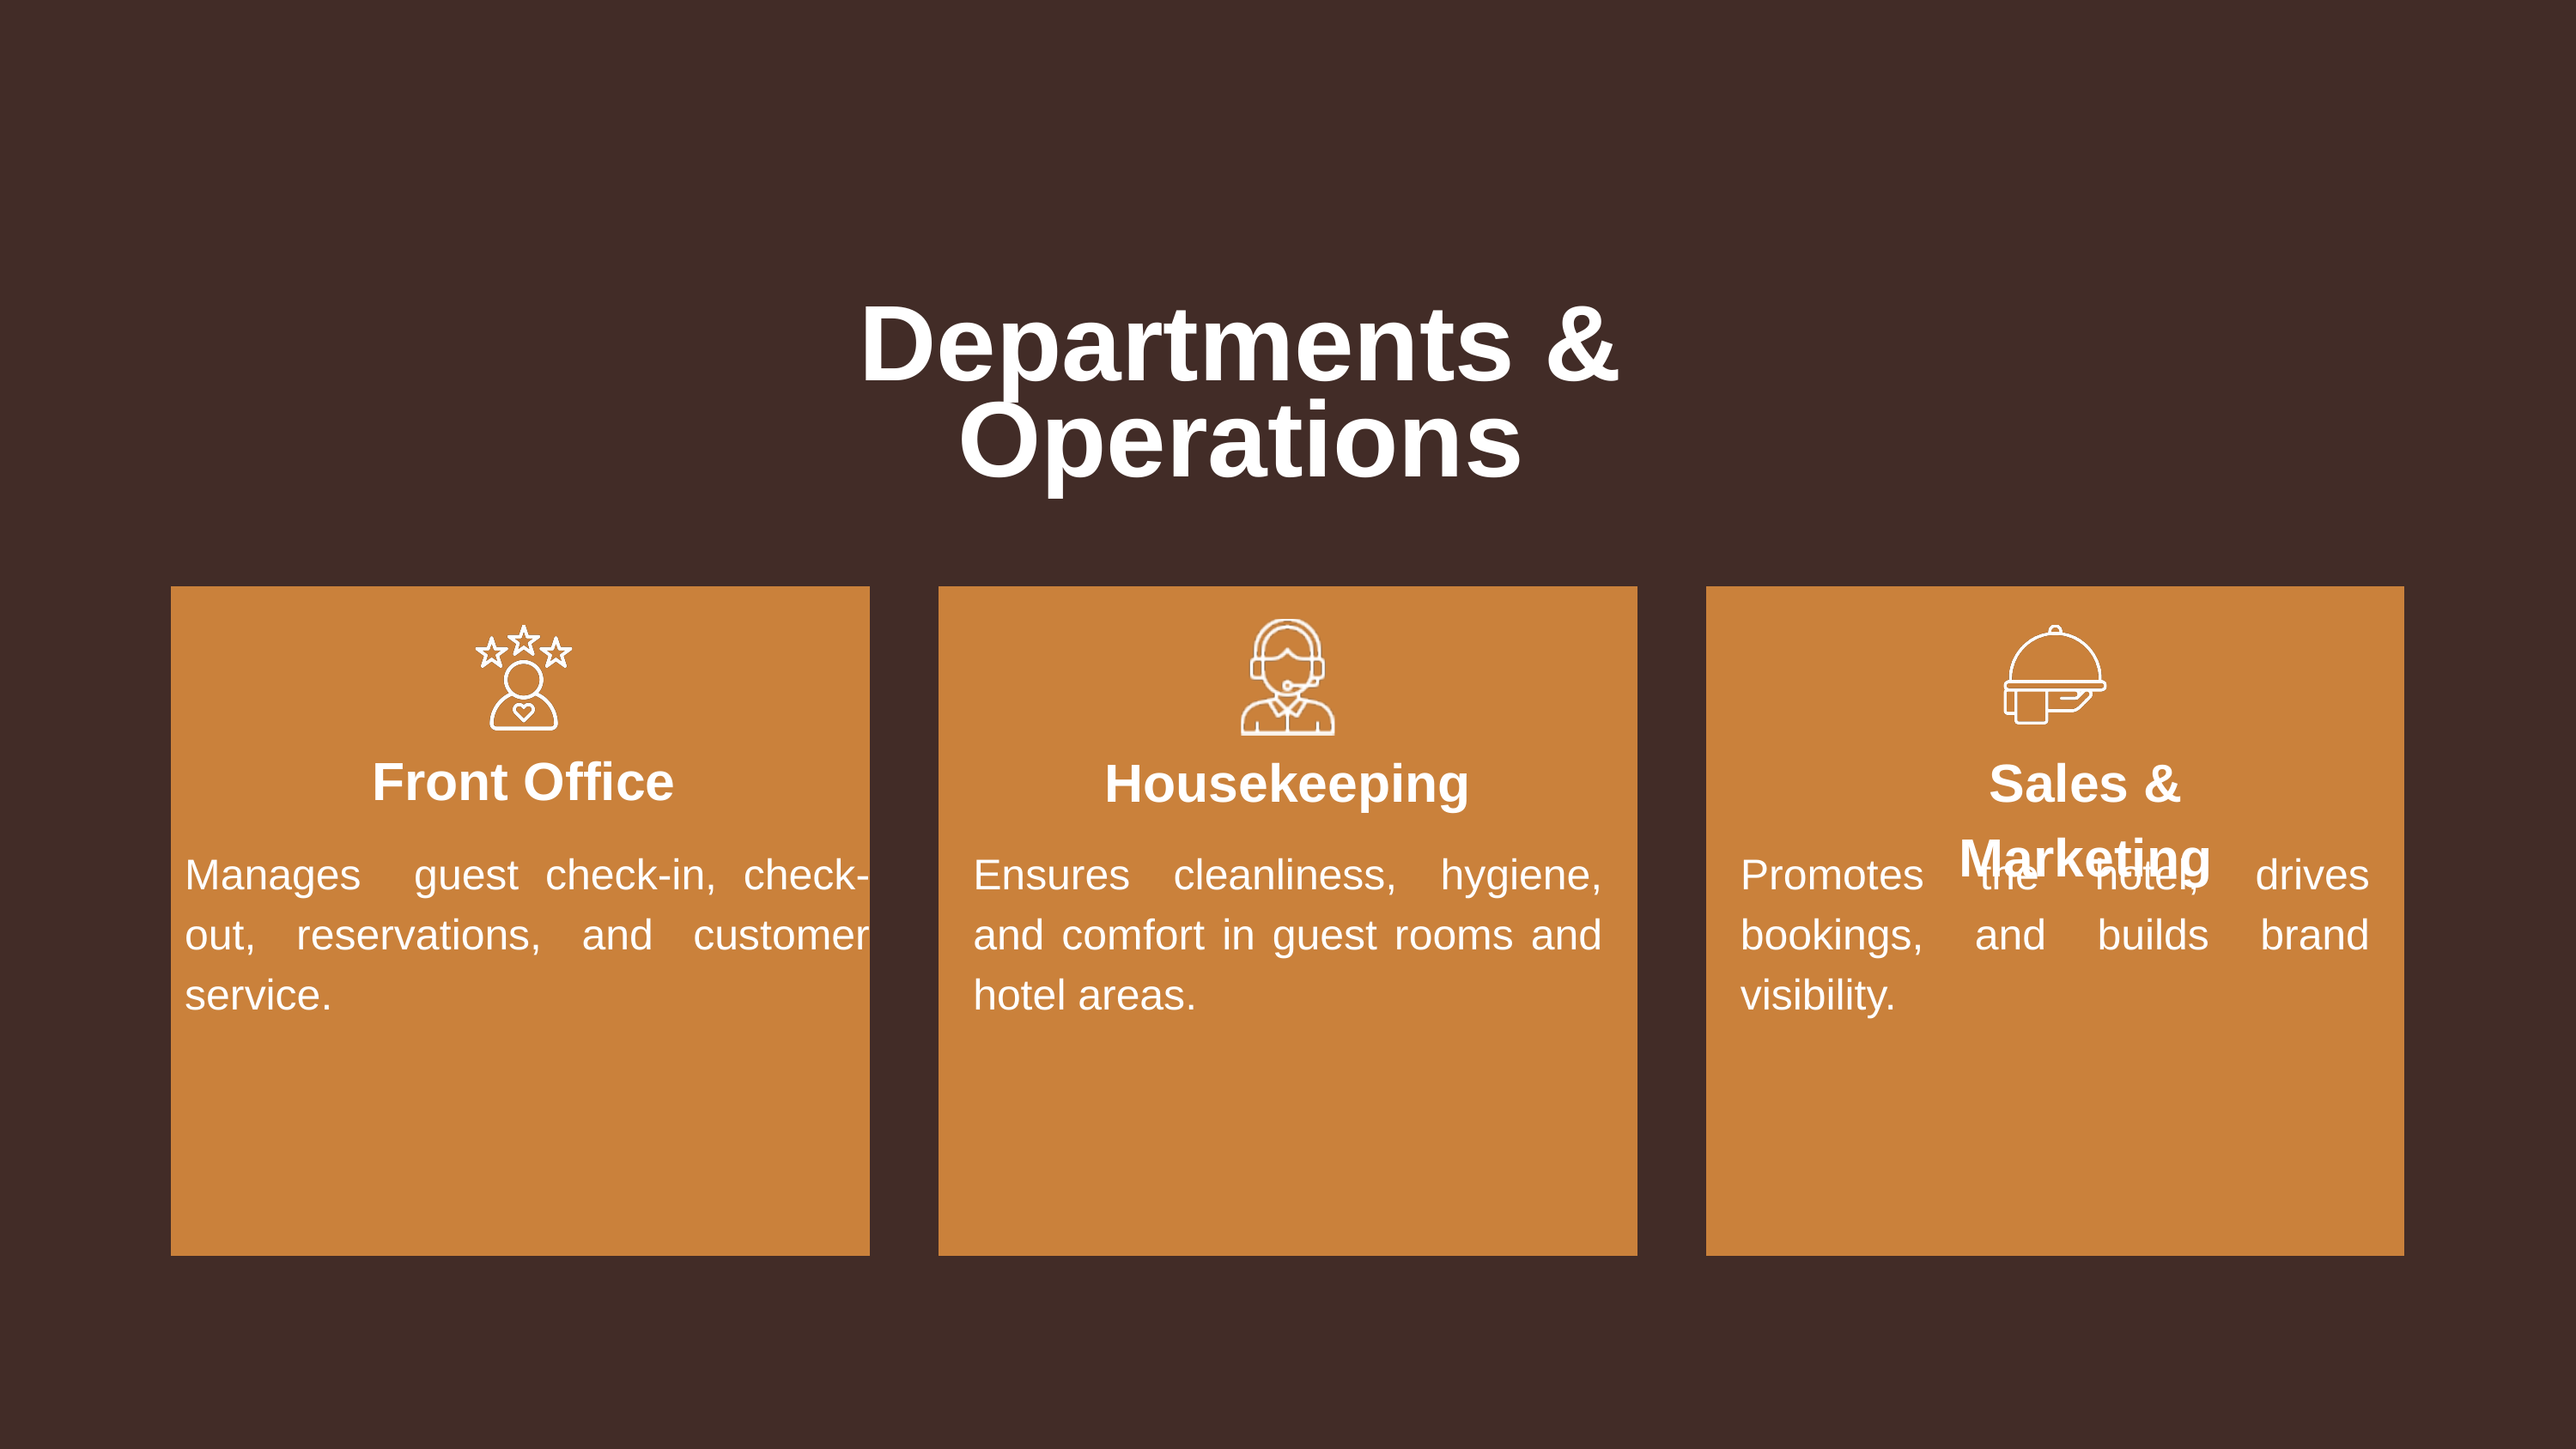

Departments & Operations

Front Office
Housekeeping
Sales & Marketing
Manages  guest check-in, check-out, reservations, and customer service.

Ensures cleanliness, hygiene, and comfort in guest rooms and hotel areas.
Promotes the hotel, drives bookings, and builds brand visibility.